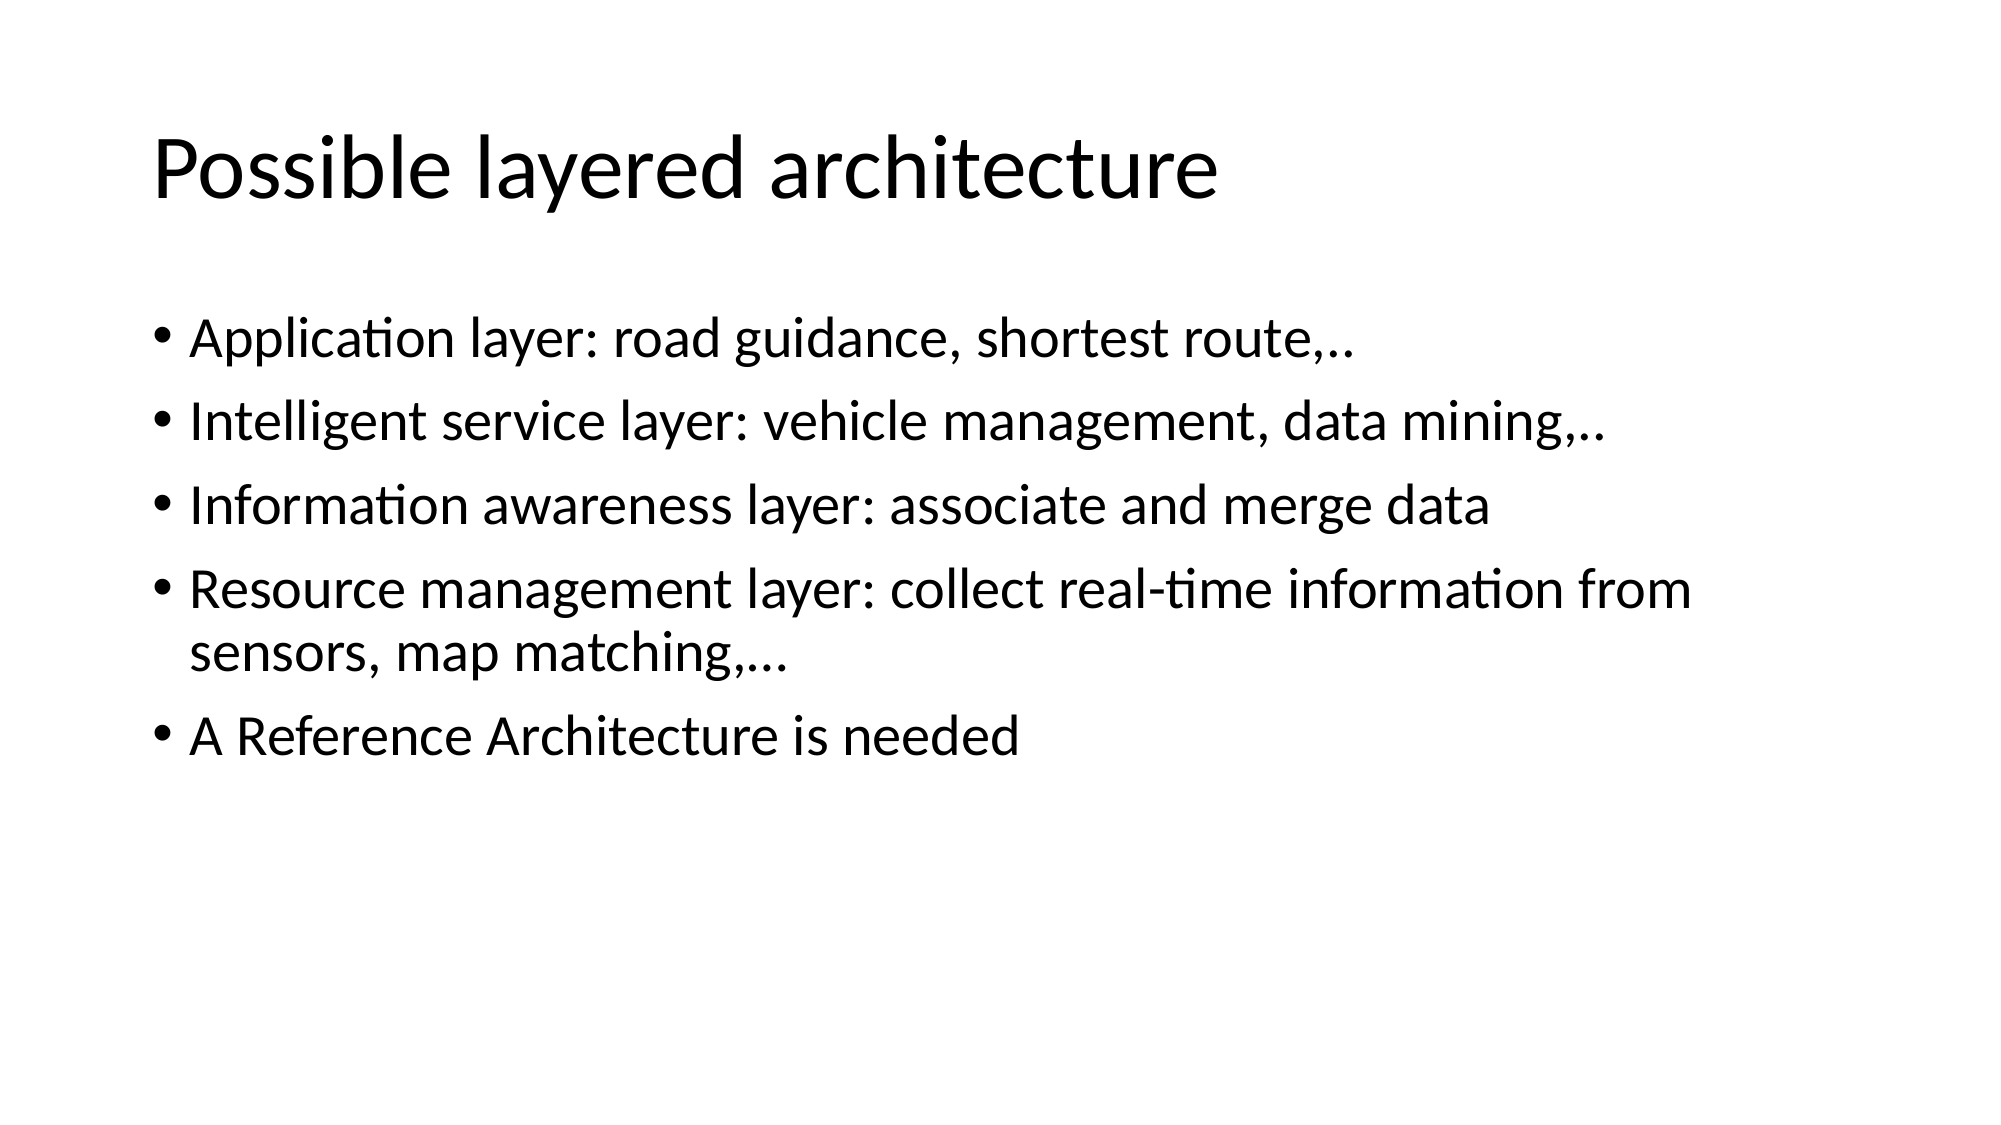

Possible layered architecture
Application layer: road guidance, shortest route,..
Intelligent service layer: vehicle management, data mining,..
Information awareness layer: associate and merge data
Resource management layer: collect real-time information from sensors, map matching,…
A Reference Architecture is needed